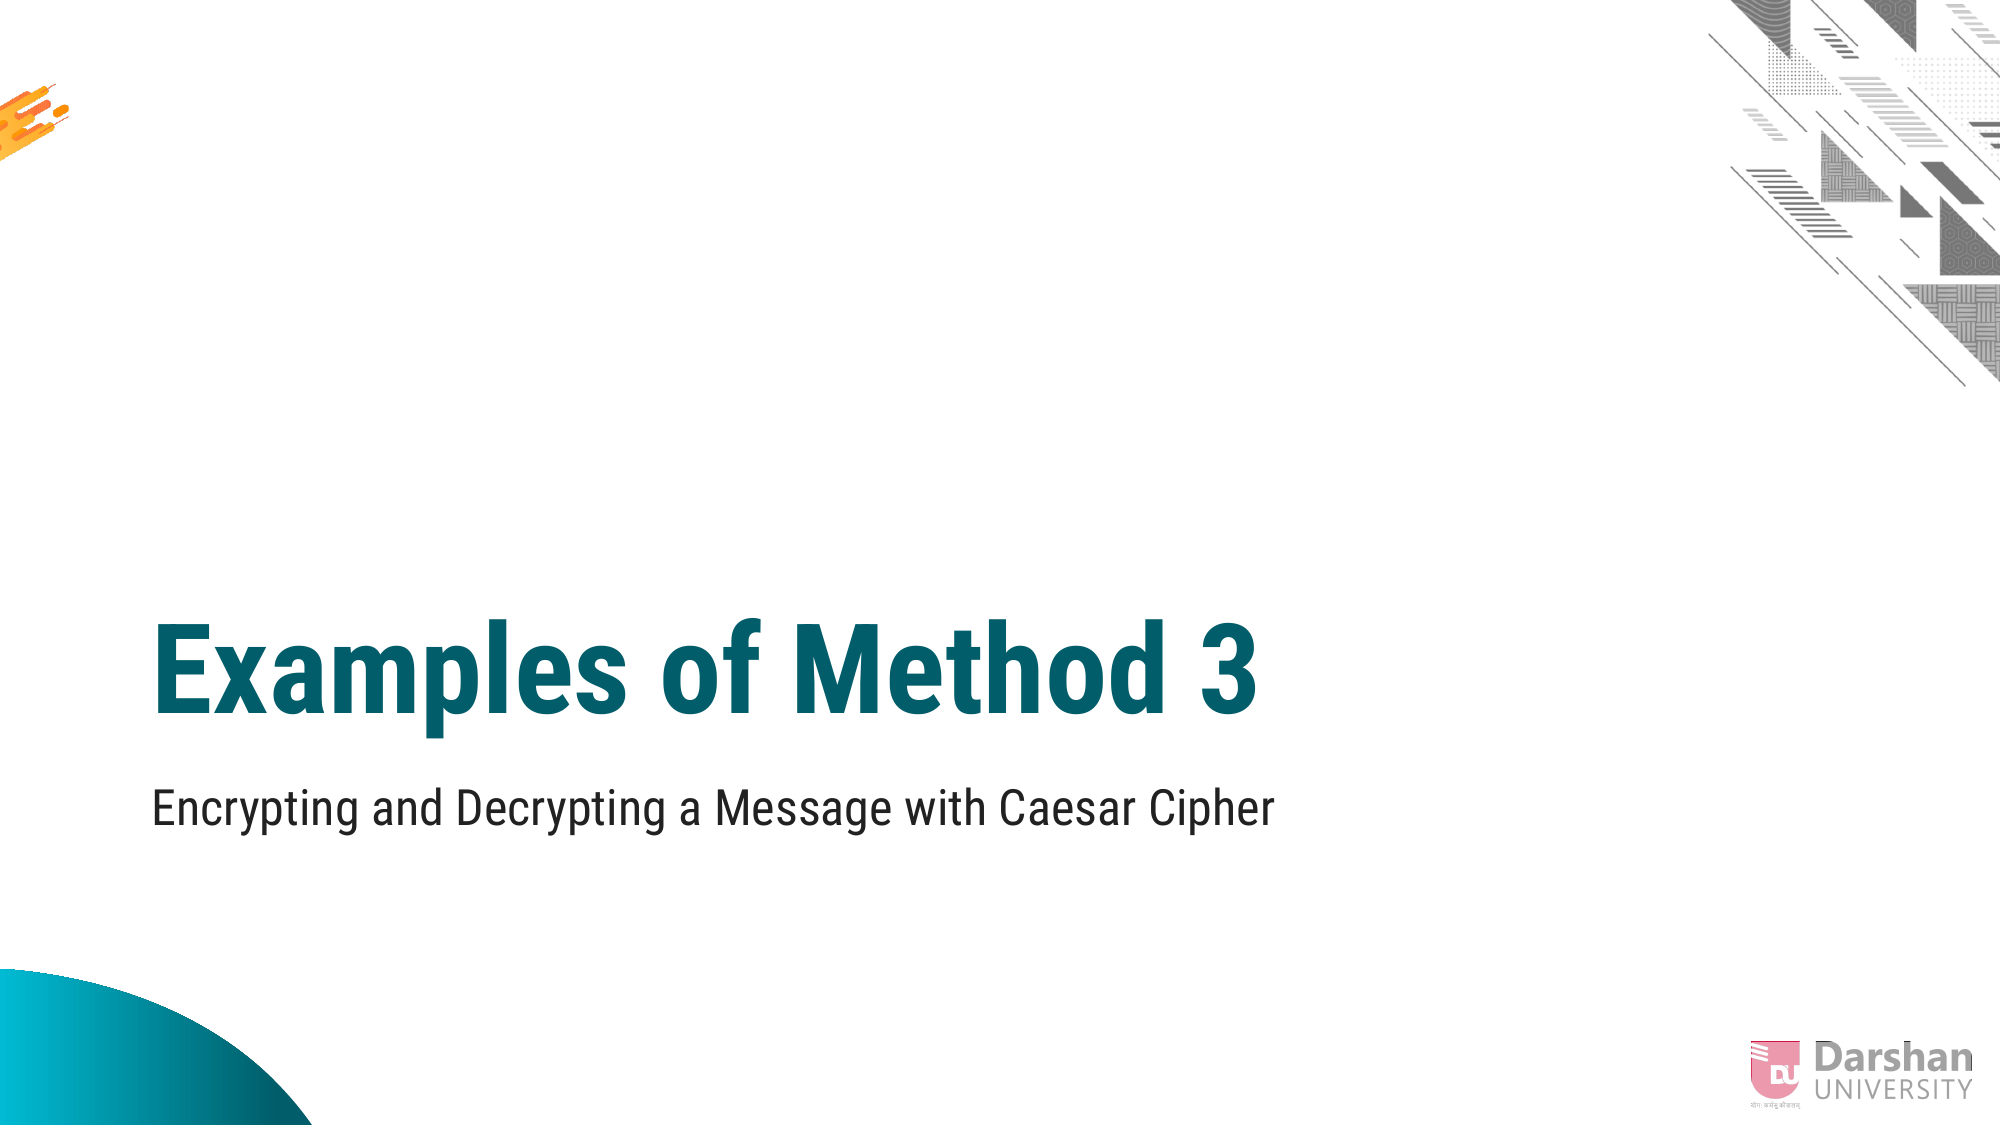

# Examples of Method 3
Encrypting and Decrypting a Message with Caesar Cipher